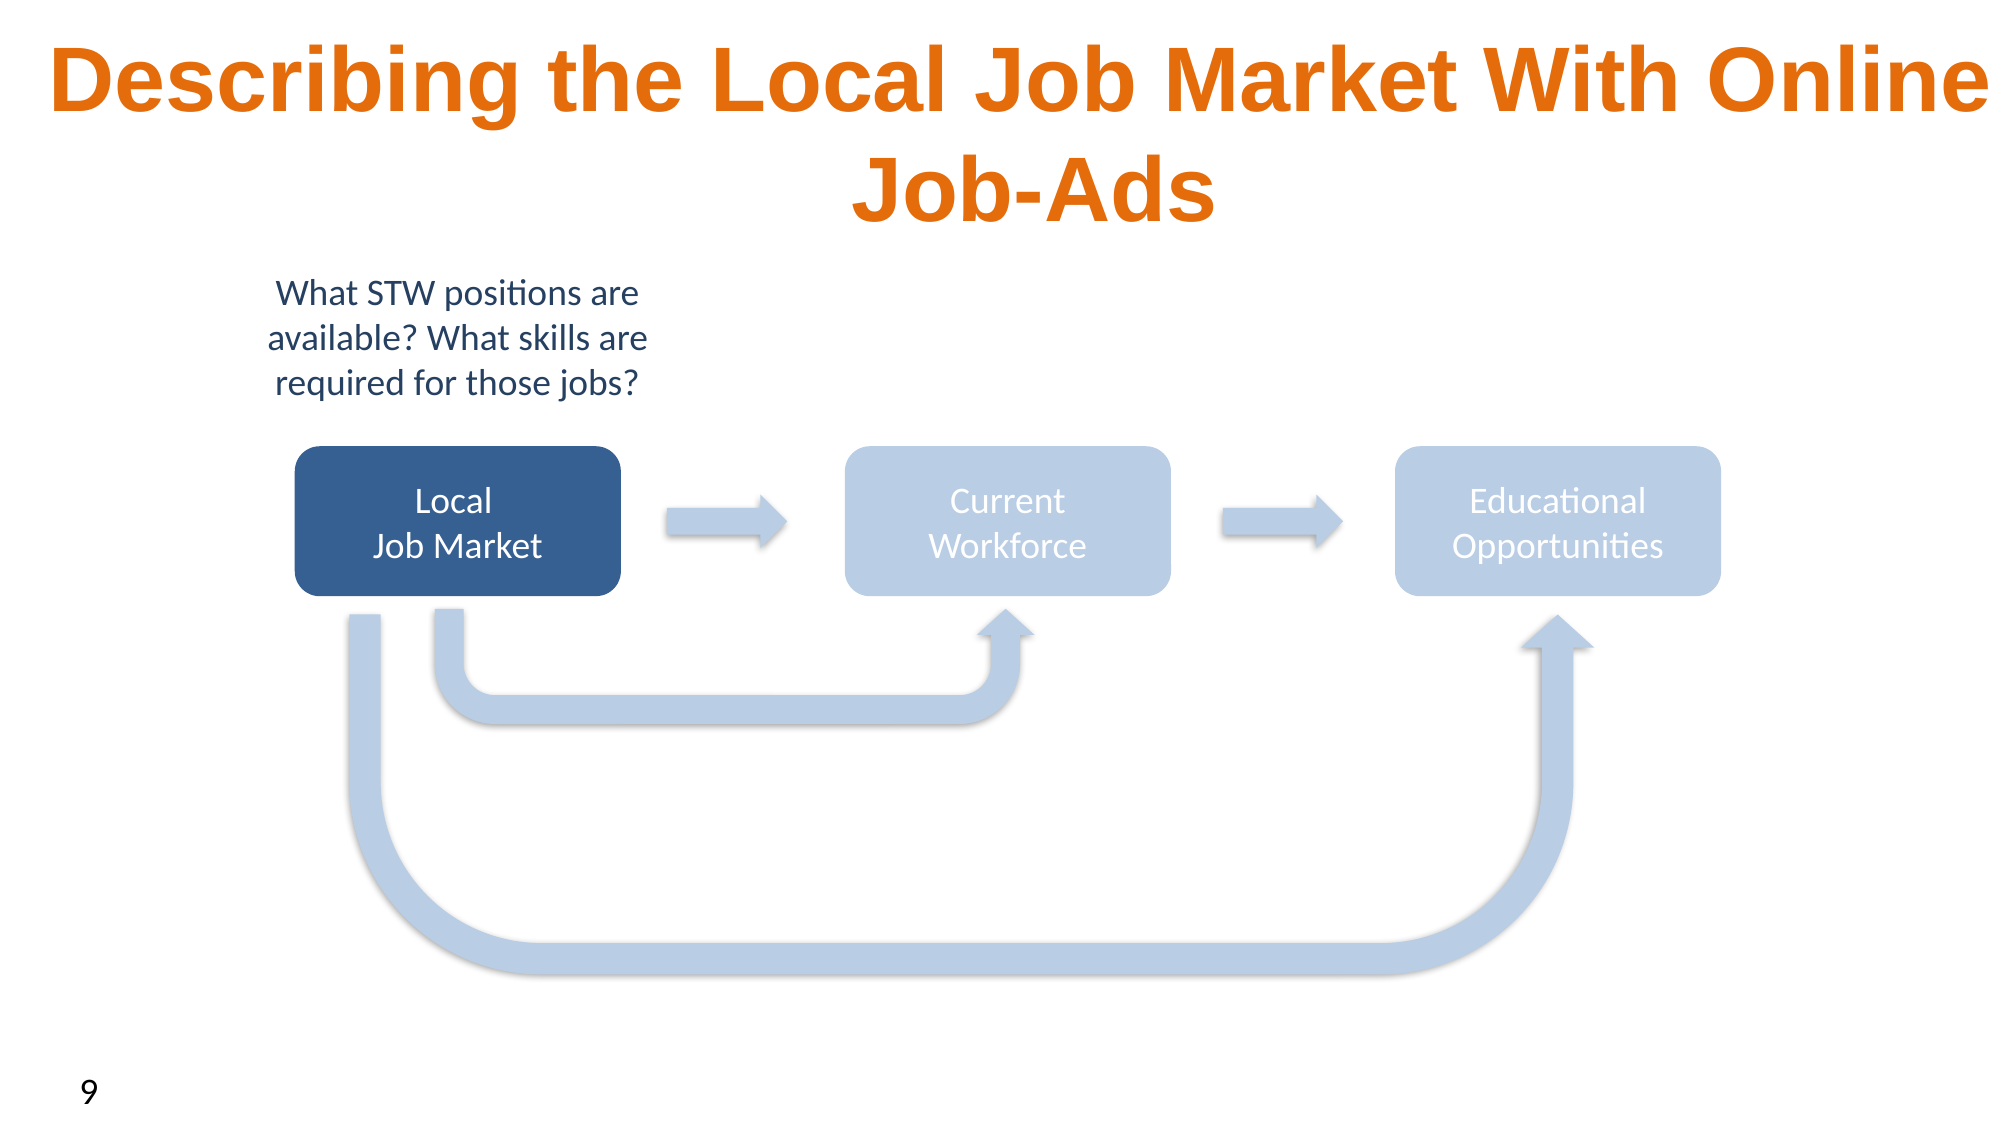

# Describing the Local Job Market With Online Job-Ads

What STW positions are
available? What skills are required for those jobs?
Local
Job Market
Current Workforce
Educational Opportunities

9